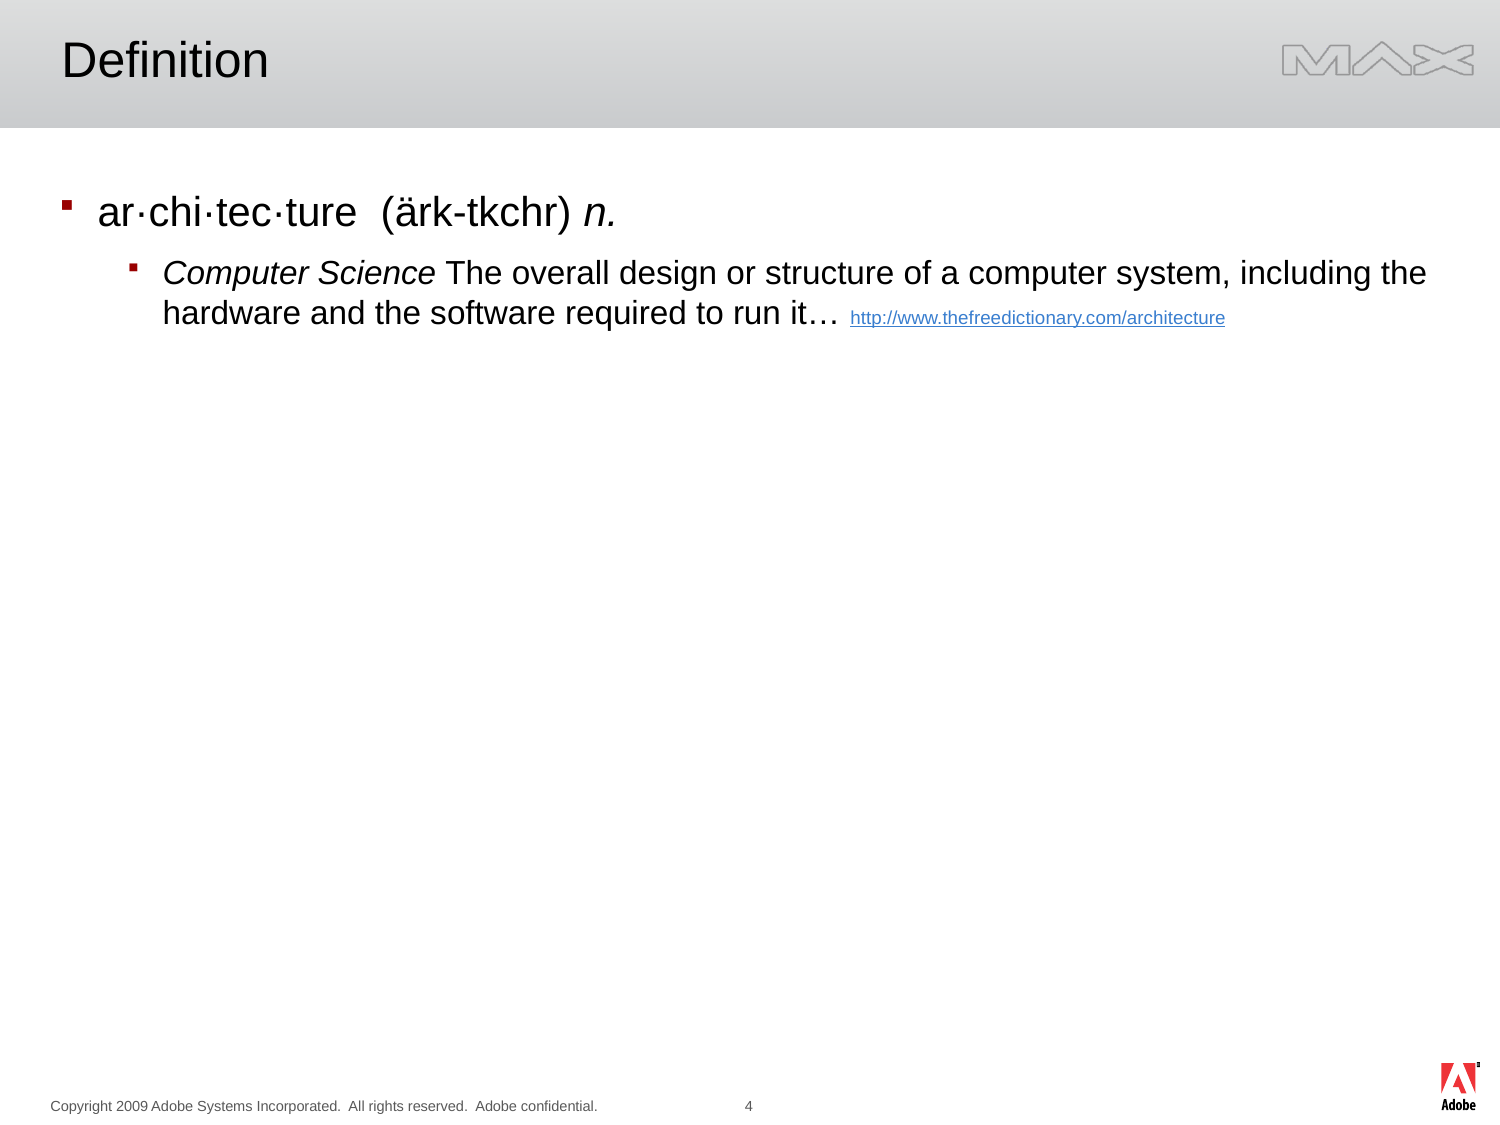

# Definition
ar·chi·tec·ture  (ärk-tkchr) n.
Computer Science The overall design or structure of a computer system, including the hardware and the software required to run it… http://www.thefreedictionary.com/architecture